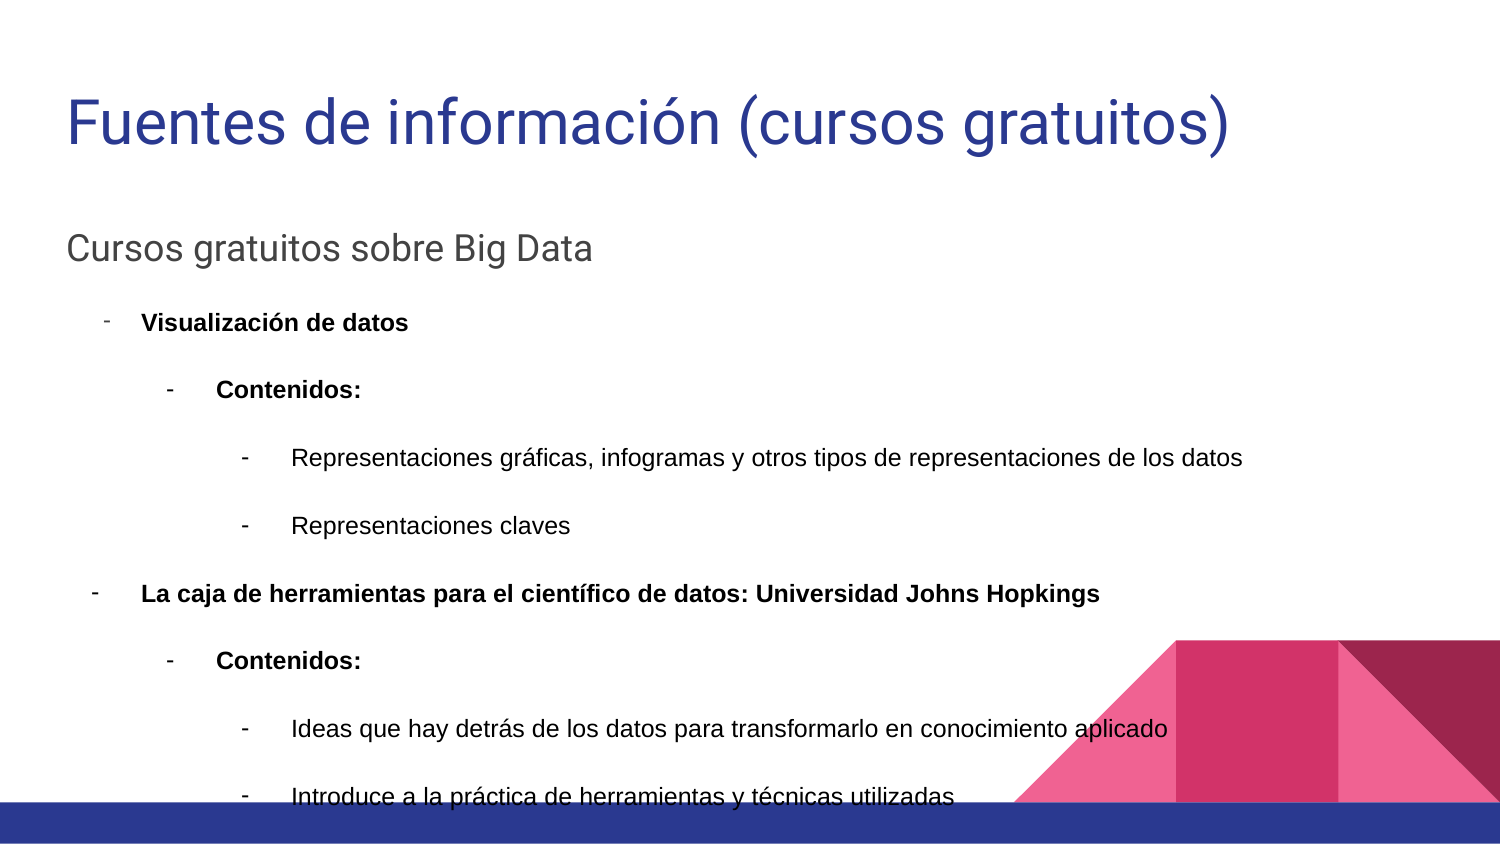

# Fuentes de información (cursos gratuitos)

Cursos gratuitos sobre Big Data
Visualización de datos
Contenidos:
Representaciones gráficas, infogramas y otros tipos de representaciones de los datos
Representaciones claves
La caja de herramientas para el científico de datos: Universidad Johns Hopkings
Contenidos:
Ideas que hay detrás de los datos para transformarlo en conocimiento aplicado
Introduce a la práctica de herramientas y técnicas utilizadas